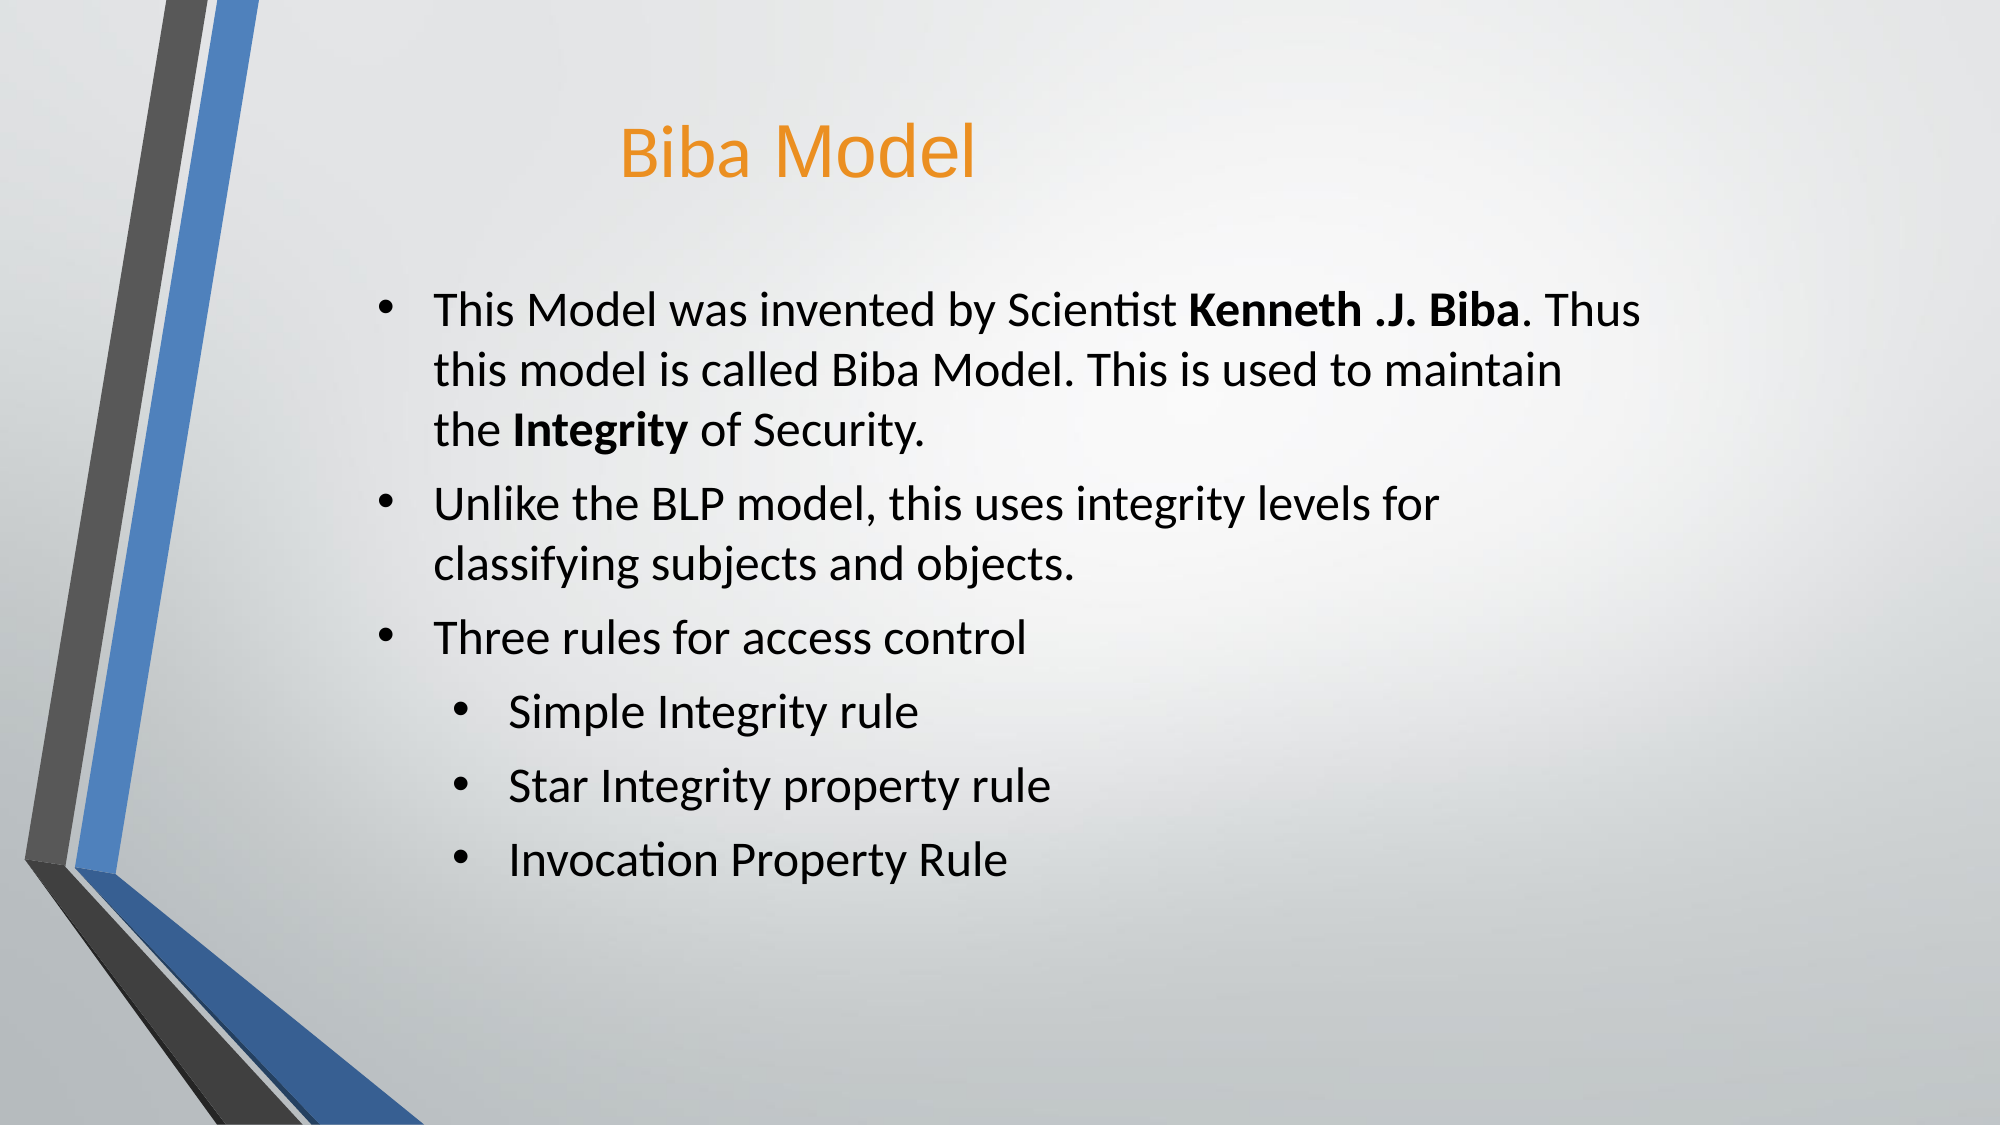

# Biba Model
This Model was invented by Scientist Kenneth .J. Biba. Thus this model is called Biba Model. This is used to maintain the Integrity of Security.
Unlike the BLP model, this uses integrity levels for classifying subjects and objects.
Three rules for access control
Simple Integrity rule
Star Integrity property rule
Invocation Property Rule